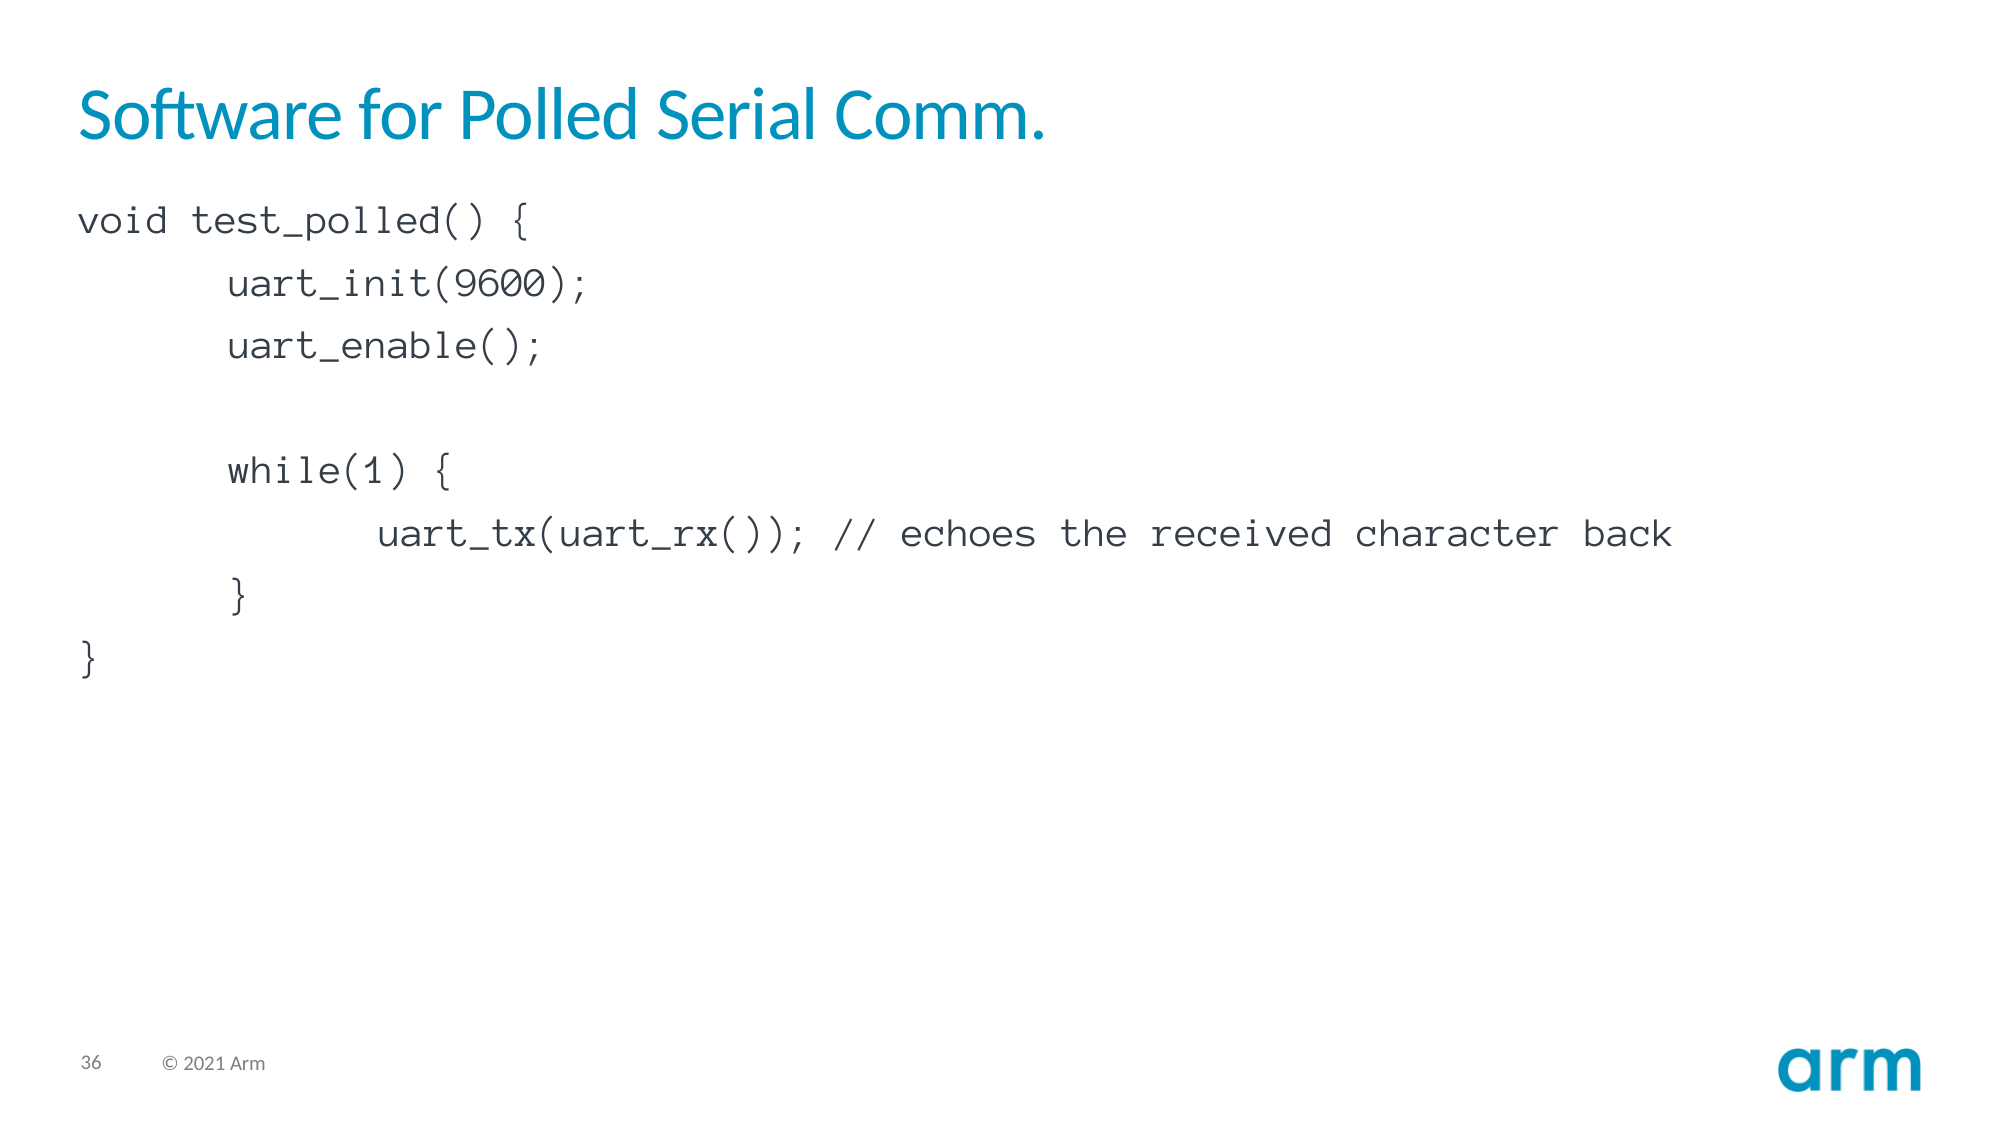

# Software for Polled Serial Comm.
void test_polled() {
	uart_init(9600);
	uart_enable();

	while(1) {
		uart_tx(uart_rx()); // echoes the received character back
	}
}